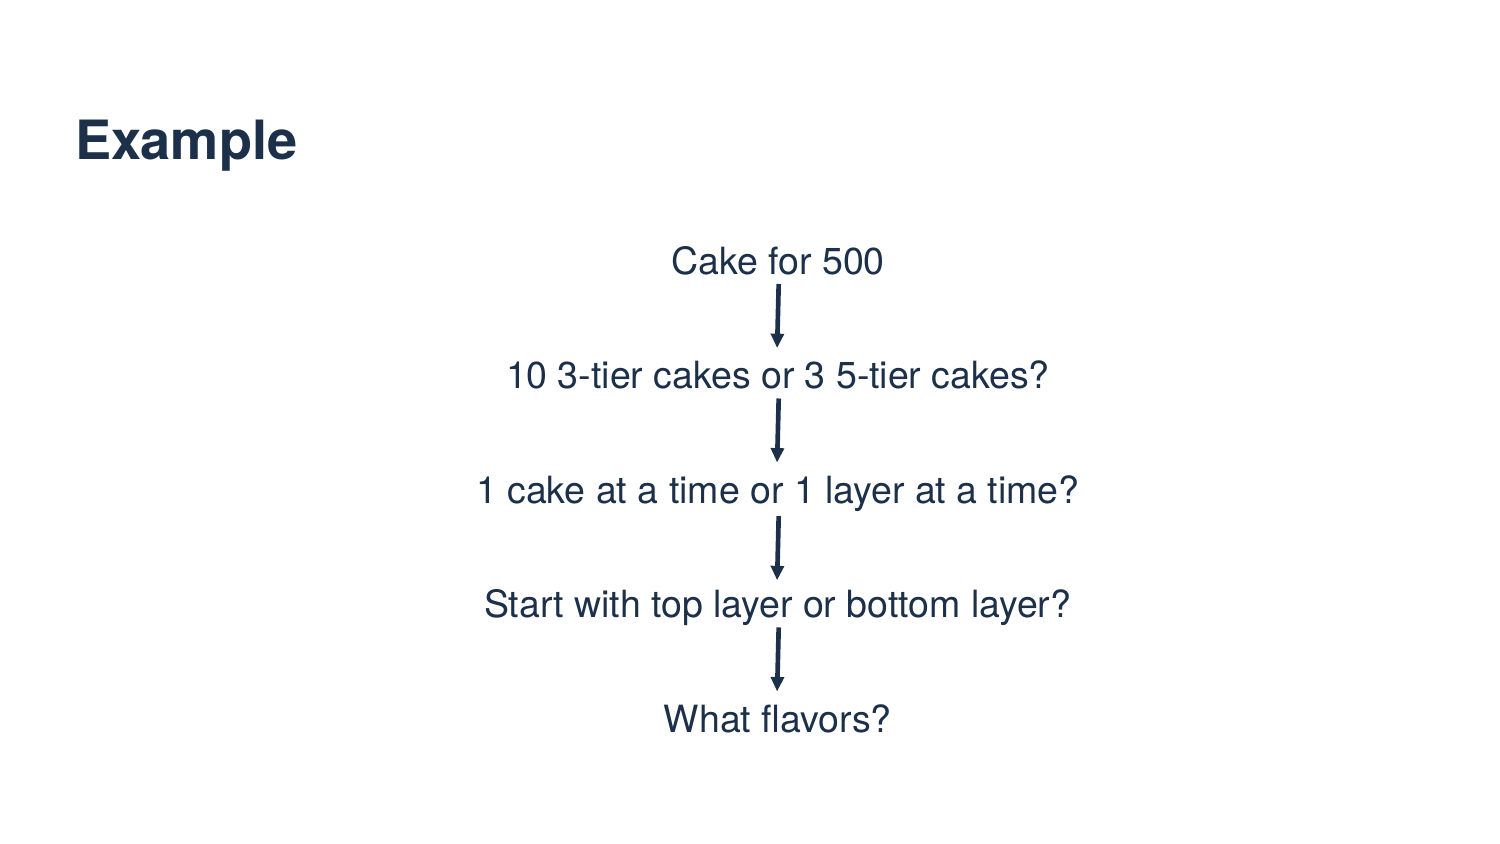

# Example
Cake for 500

10 3-tier cakes or 3 5-tier cakes?

1 cake at a time or 1 layer at a time?

Start with top layer or bottom layer?

What flavors?